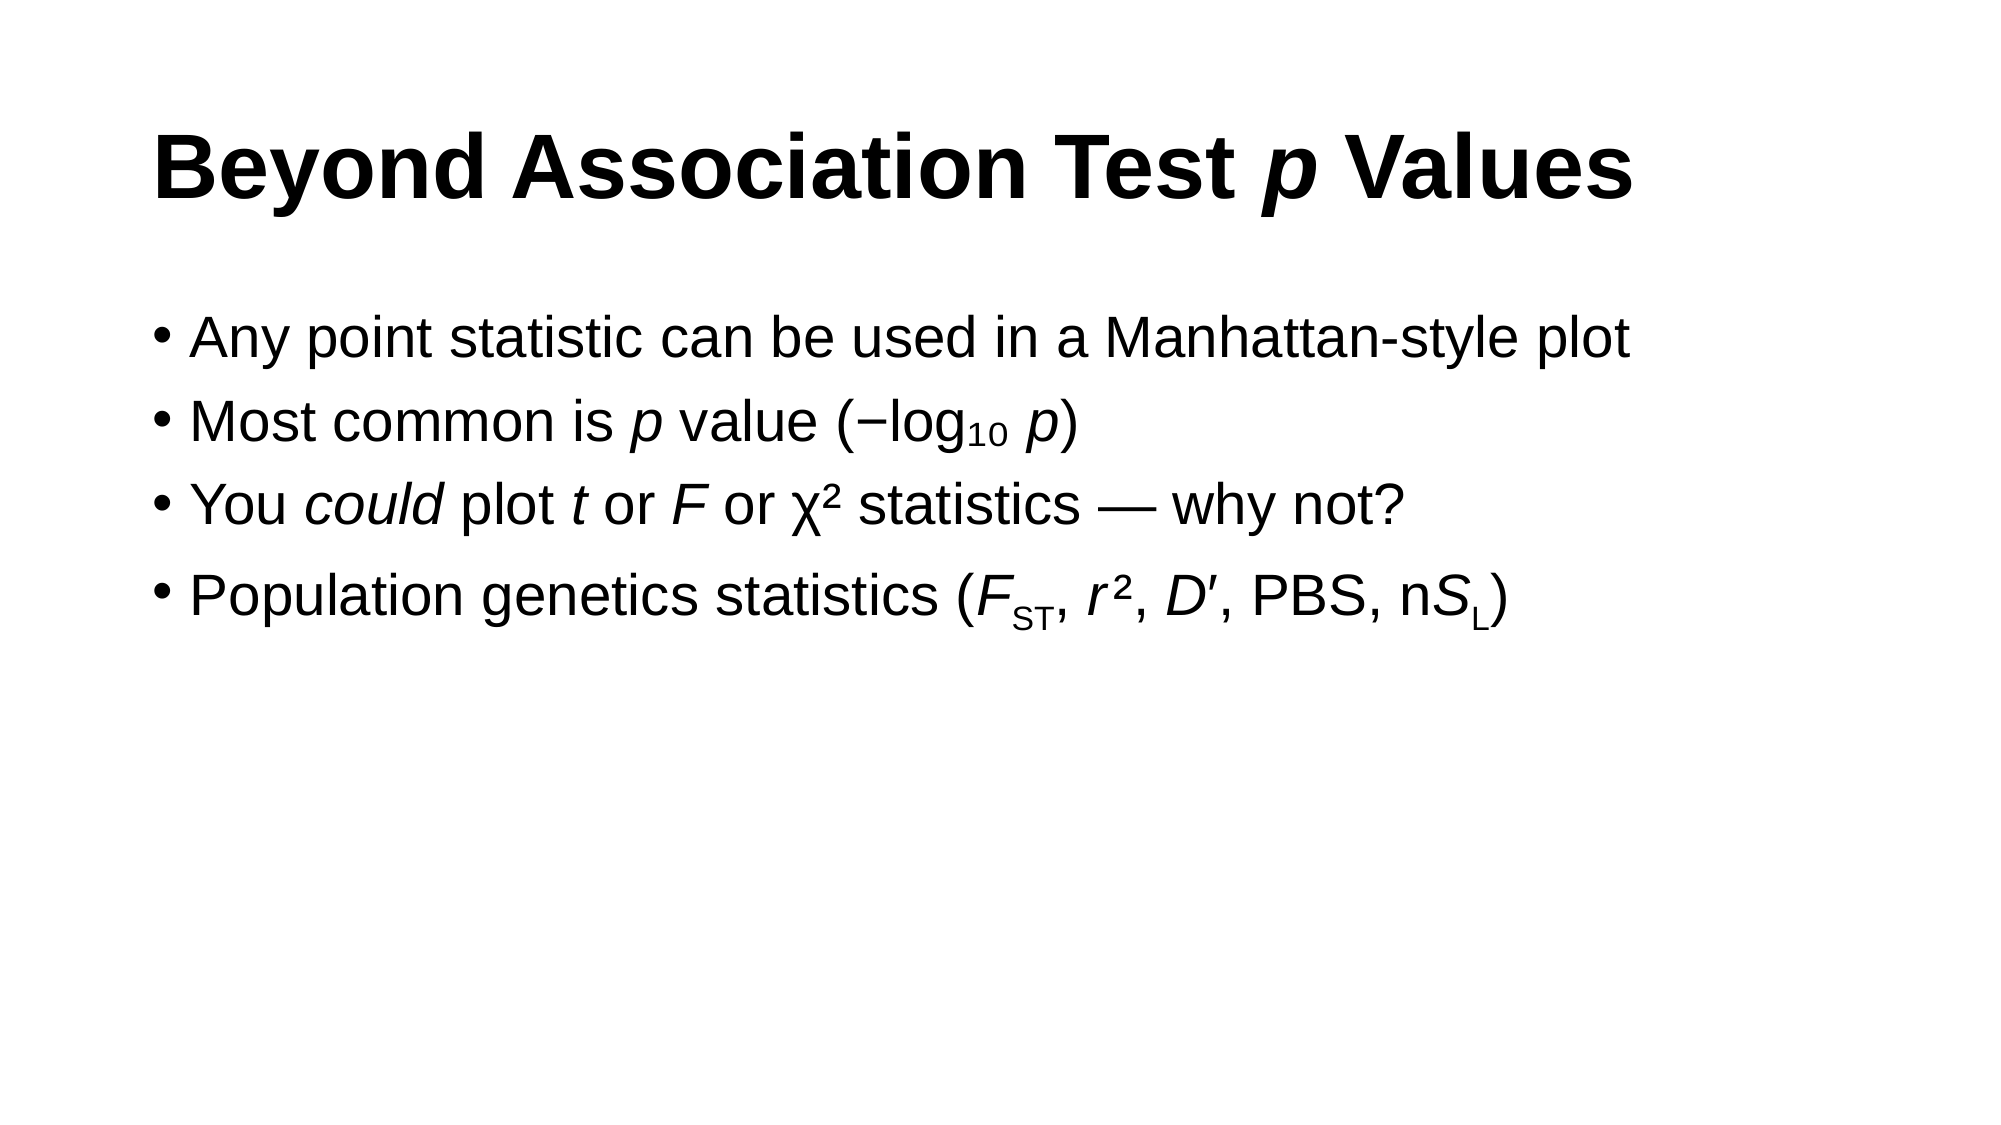

# Beyond Association Test p Values
Any point statistic can be used in a Manhattan-style plot
Most common is p value (−log₁₀ p)
You could plot t or F or χ² statistics — why not?
Population genetics statistics (FST, r ², D′, PBS, nSL)